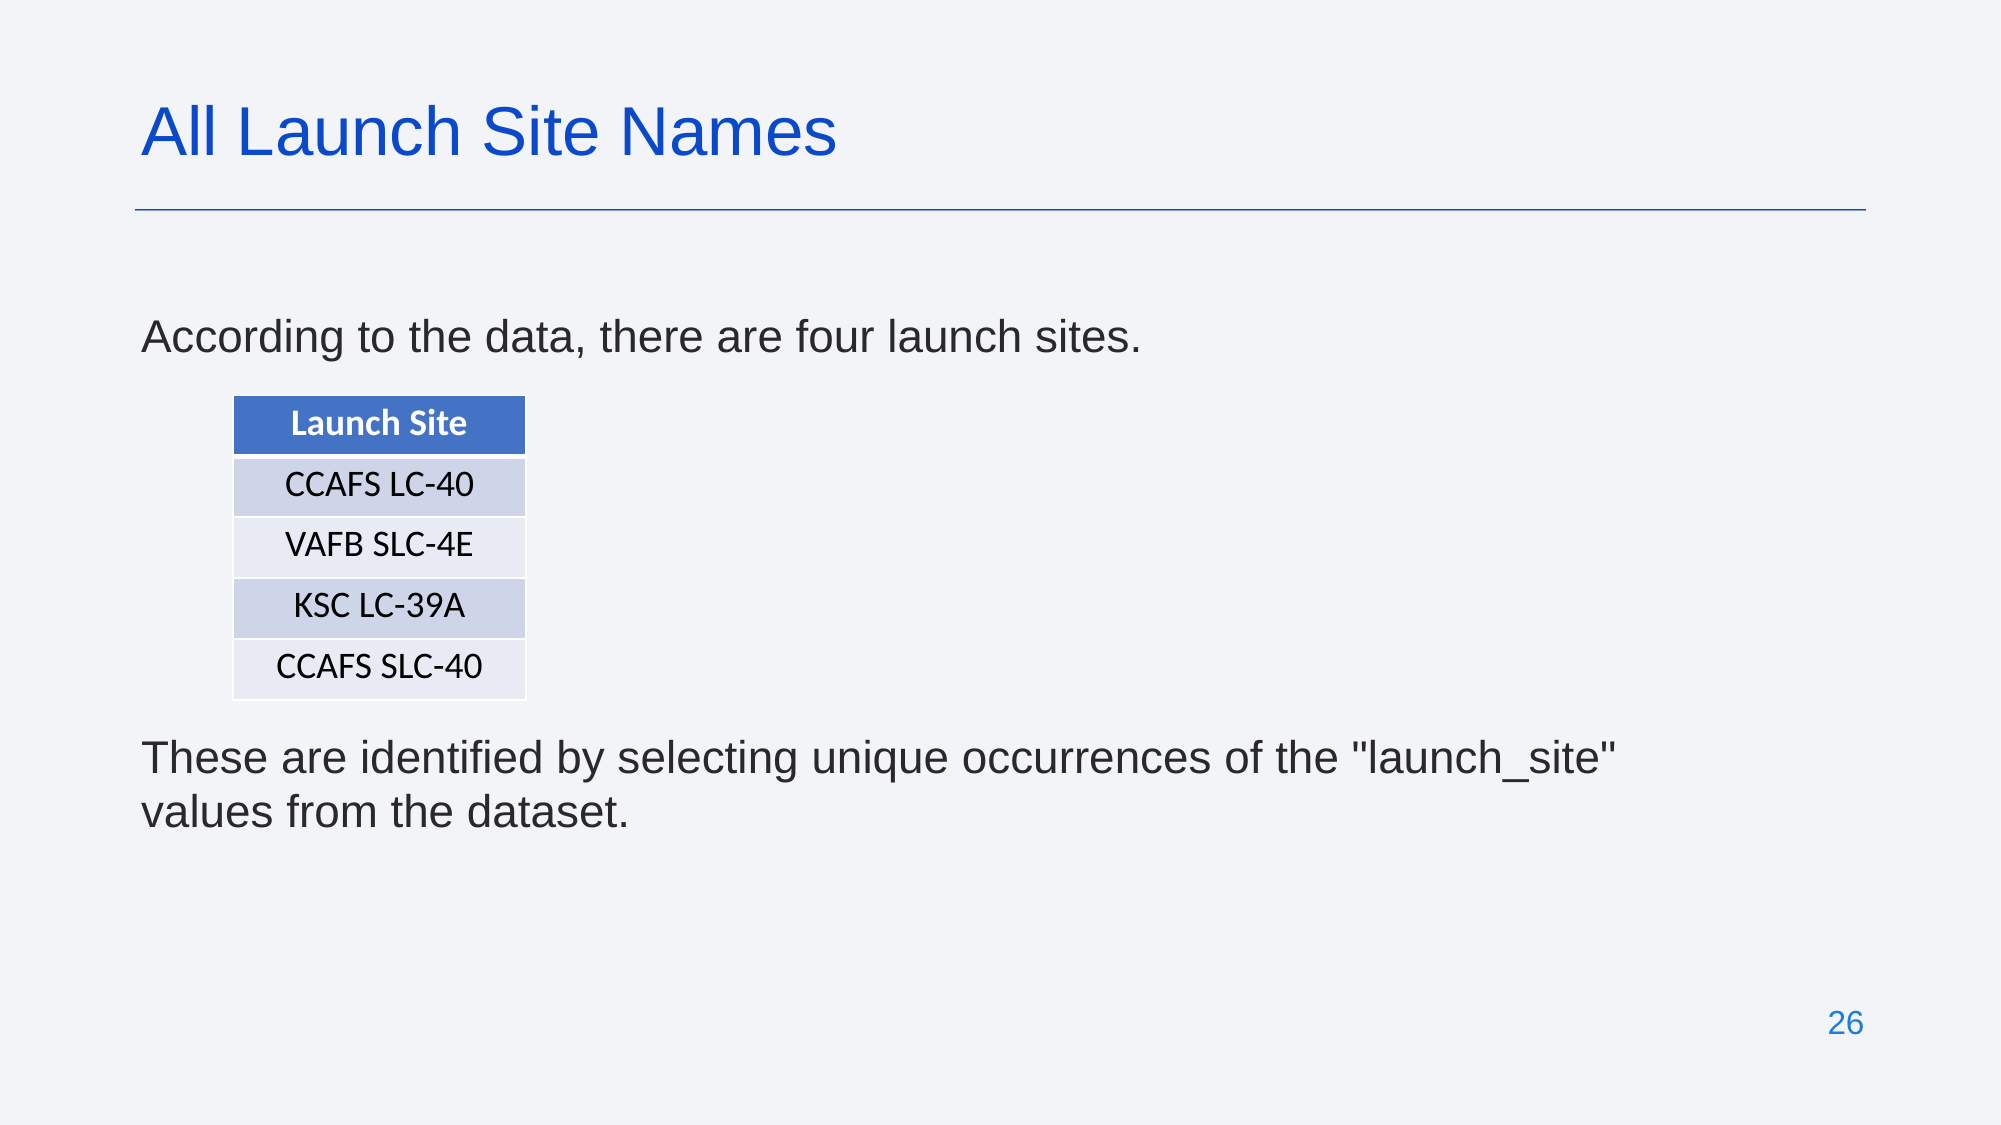

All Launch Site Names
According to the data, there are four launch sites.

These are identified by selecting unique occurrences of the "launch_site" values from the dataset.
| Launch Site |
| --- |
| CCAFS LC-40 |
| VAFB SLC-4E |
| KSC LC-39A |
| CCAFS SLC-40 |
26